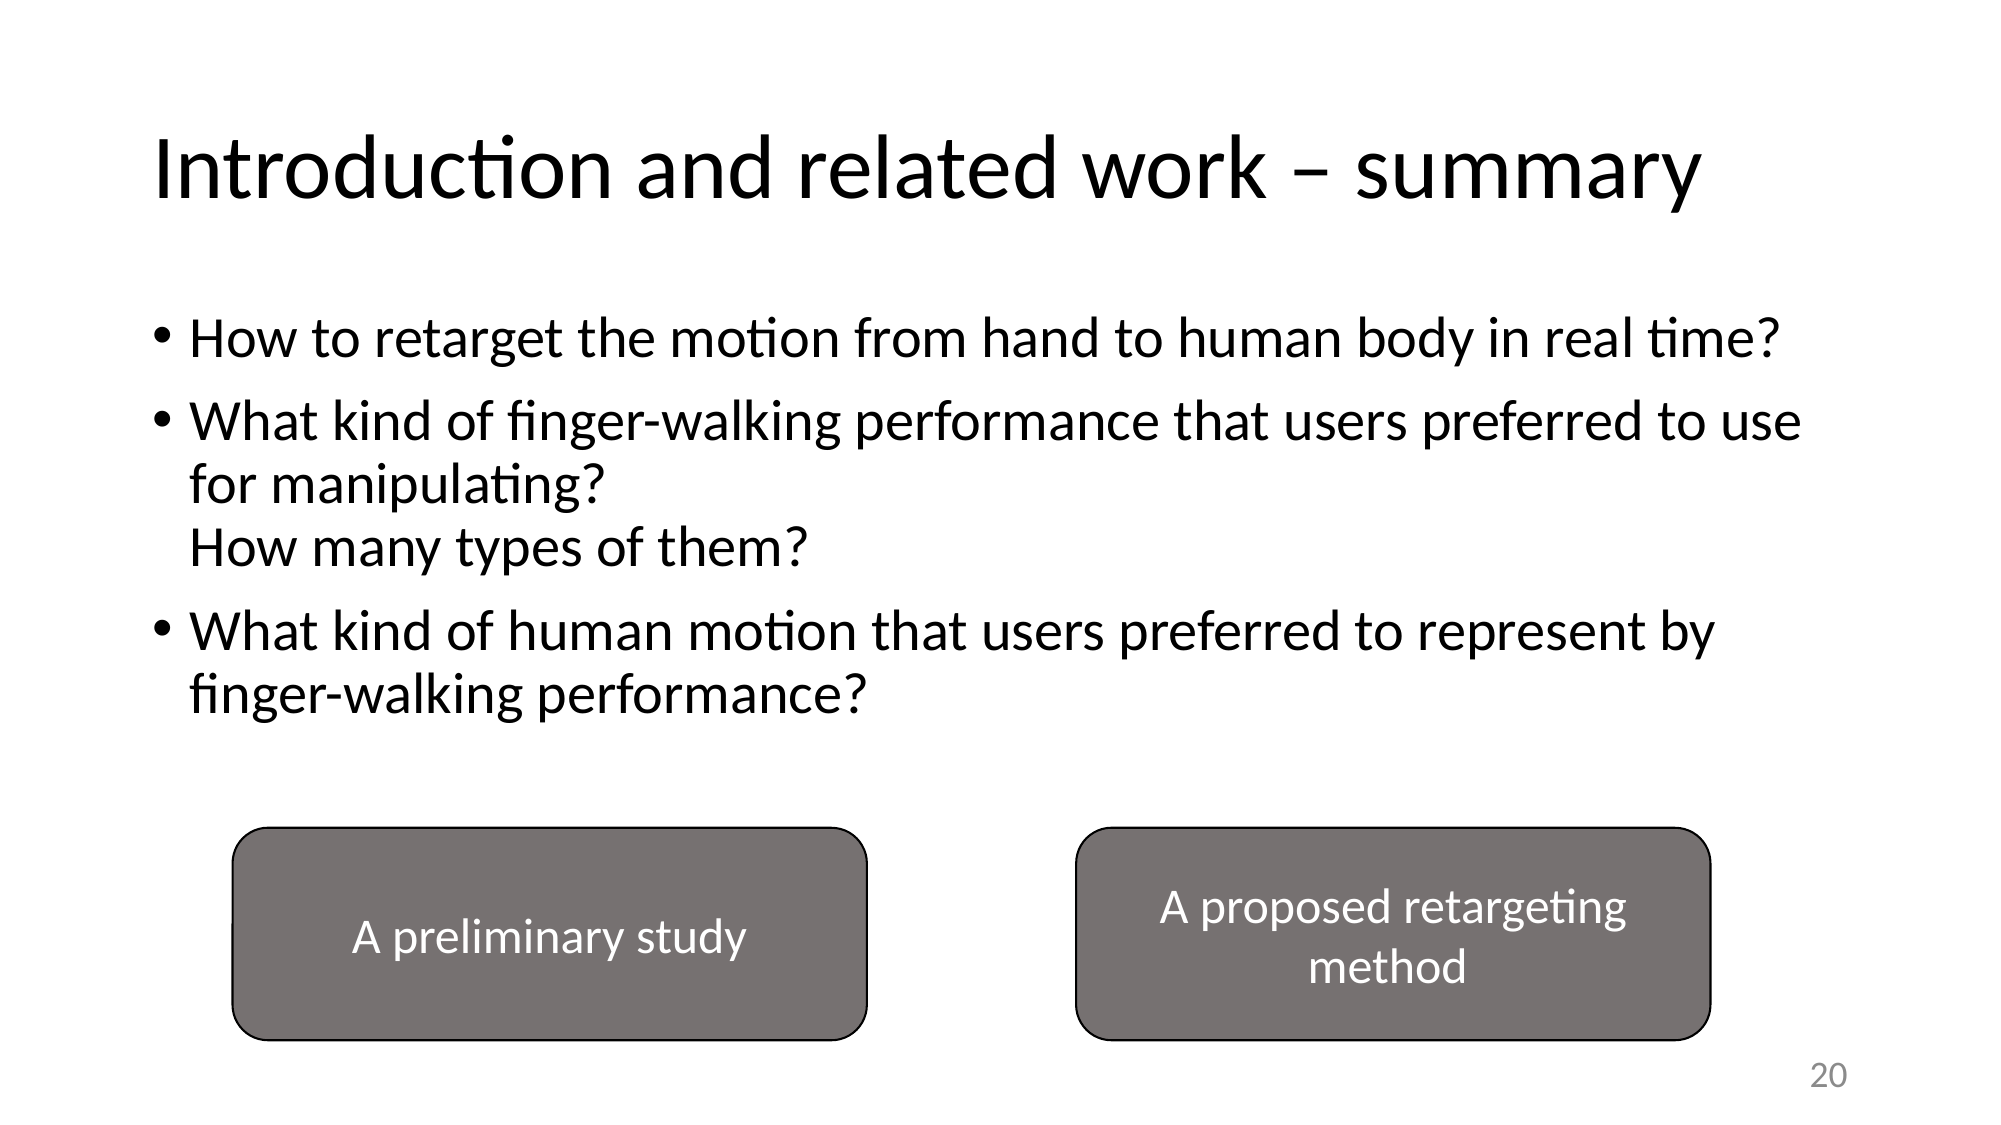

# Introduction and related work – summary
How to retarget the motion from hand to human body in real time?
What kind of finger-walking performance that users preferred to use for manipulating?
How many types of them?
What kind of human motion that users preferred to represent by finger-walking performance?

A preliminary study
A proposed retargeting method
20